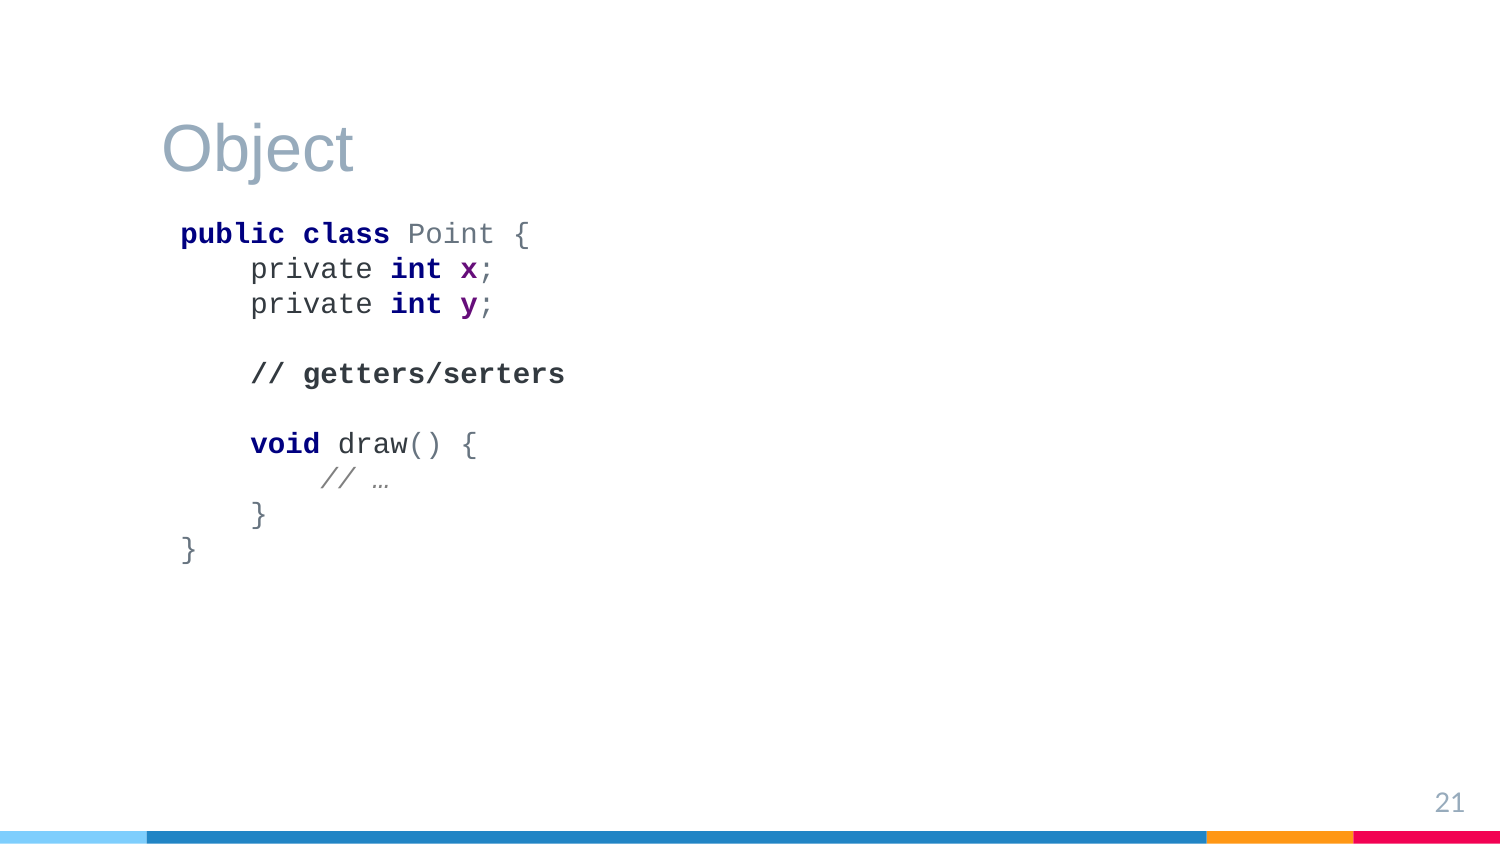

# Object
public class Point {
    private int x;
    private int y;
    // getters/serters
    void draw() {
        // …
    }
}

21